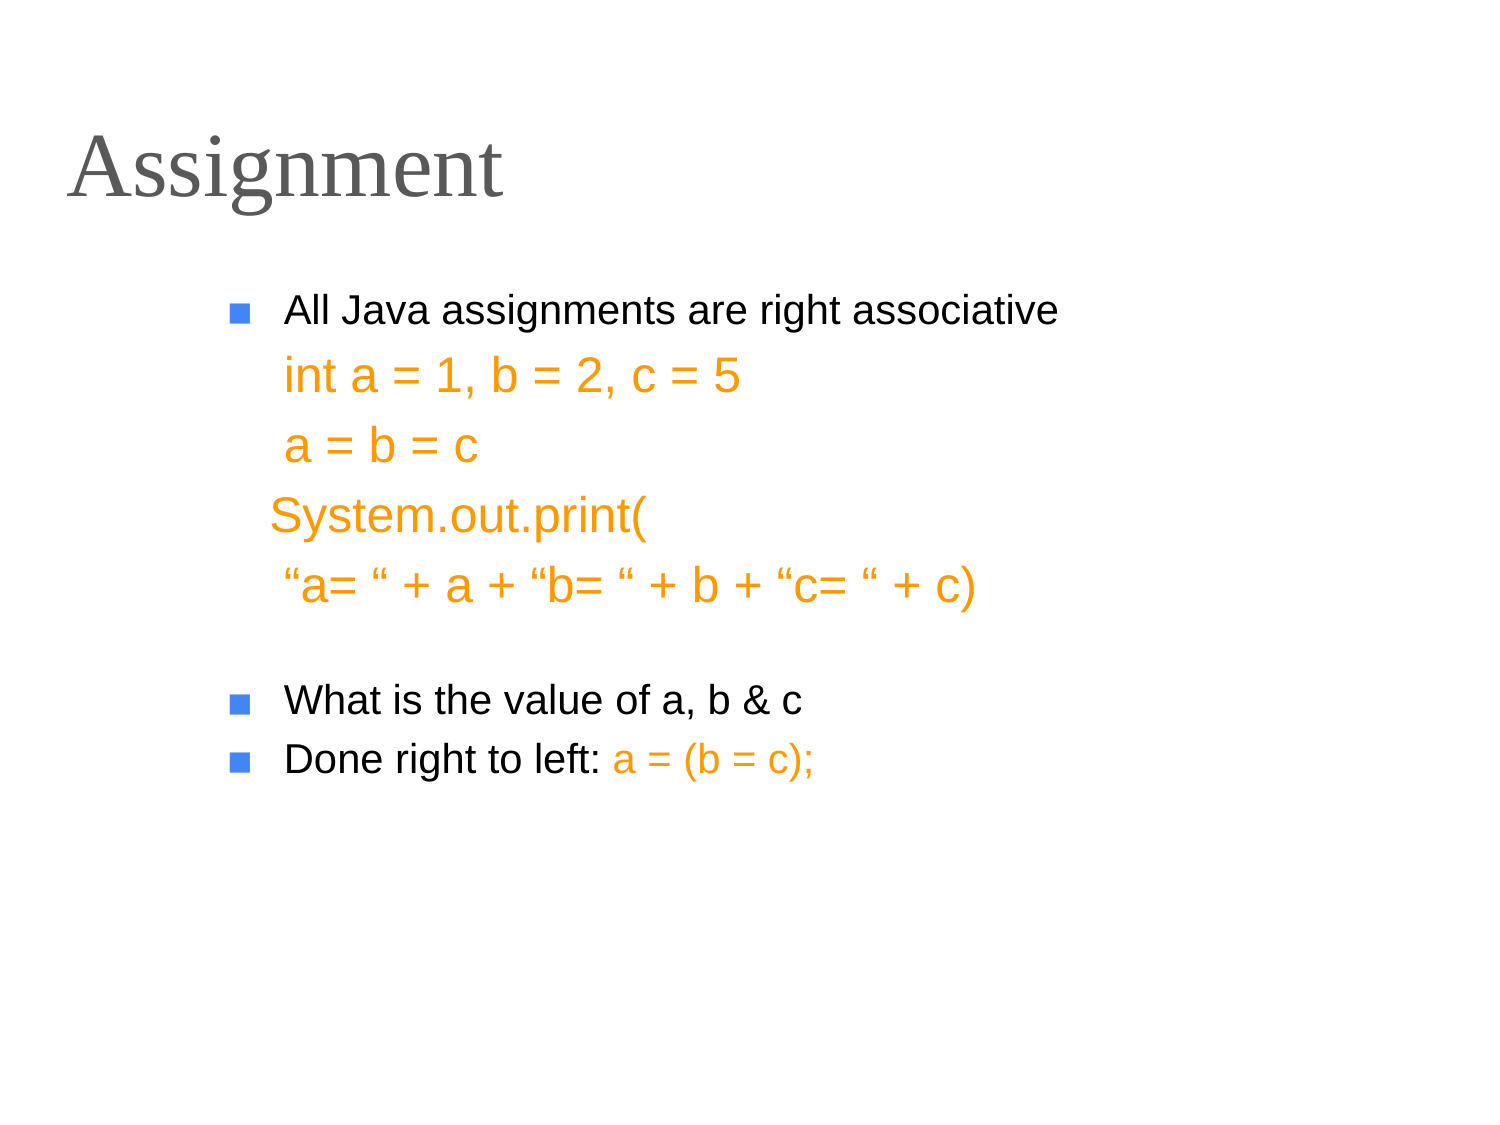

# Assignment
All Java assignments are right associative
	int a = 1, b = 2, c = 5
	a = b = c
   System.out.print(
	“a= “ + a + “b= “ + b + “c= “ + c)

What is the value of a, b & c
Done right to left: a = (b = c);